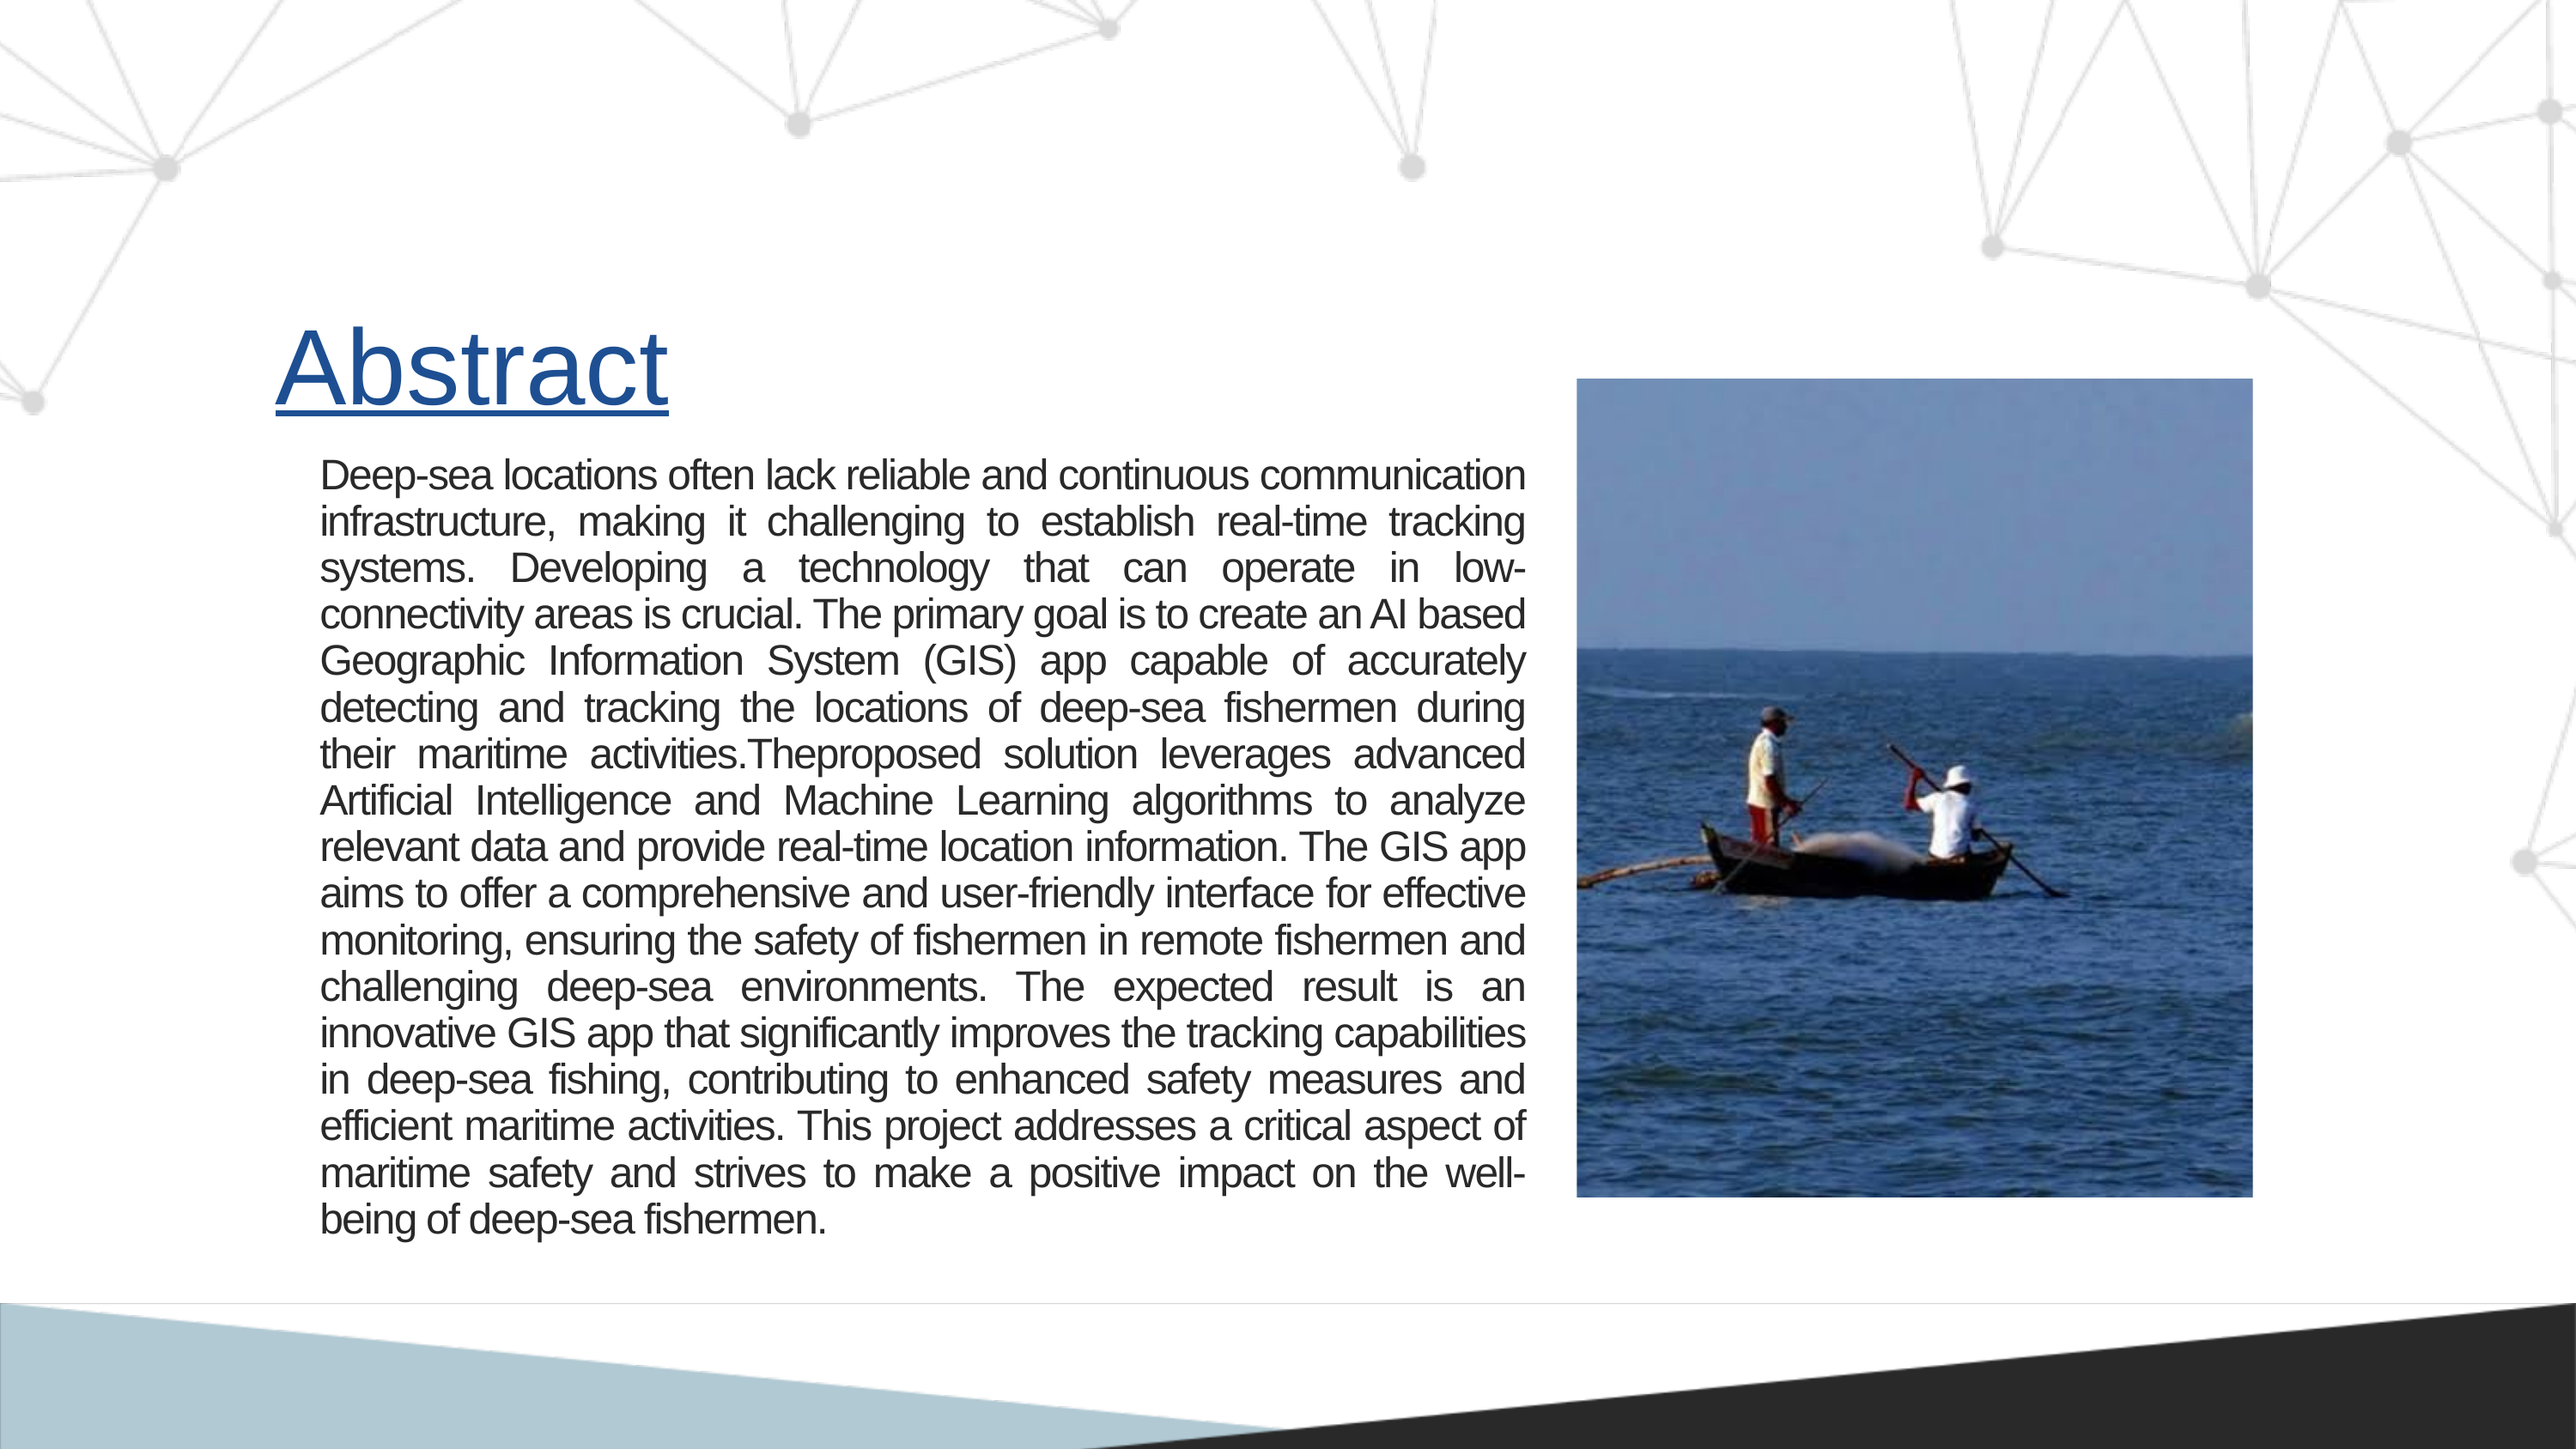

Abstract

Deep-sea locations often lack reliable and continuous communication infrastructure, making it challenging to establish real-time tracking systems. Developing a technology that can operate in low-connectivity areas is crucial. The primary goal is to create an AI based Geographic Information System (GIS) app capable of accurately detecting and tracking the locations of deep-sea fishermen during their maritime activities.Theproposed solution leverages advanced Artificial Intelligence and Machine Learning algorithms to analyze relevant data and provide real-time location information. The GIS app aims to offer a comprehensive and user-friendly interface for effective monitoring, ensuring the safety of fishermen in remote fishermen and challenging deep-sea environments. The expected result is an innovative GIS app that significantly improves the tracking capabilities in deep-sea fishing, contributing to enhanced safety measures and efficient maritime activities. This project addresses a critical aspect of maritime safety and strives to make a positive impact on the well-being of deep-sea fishermen.